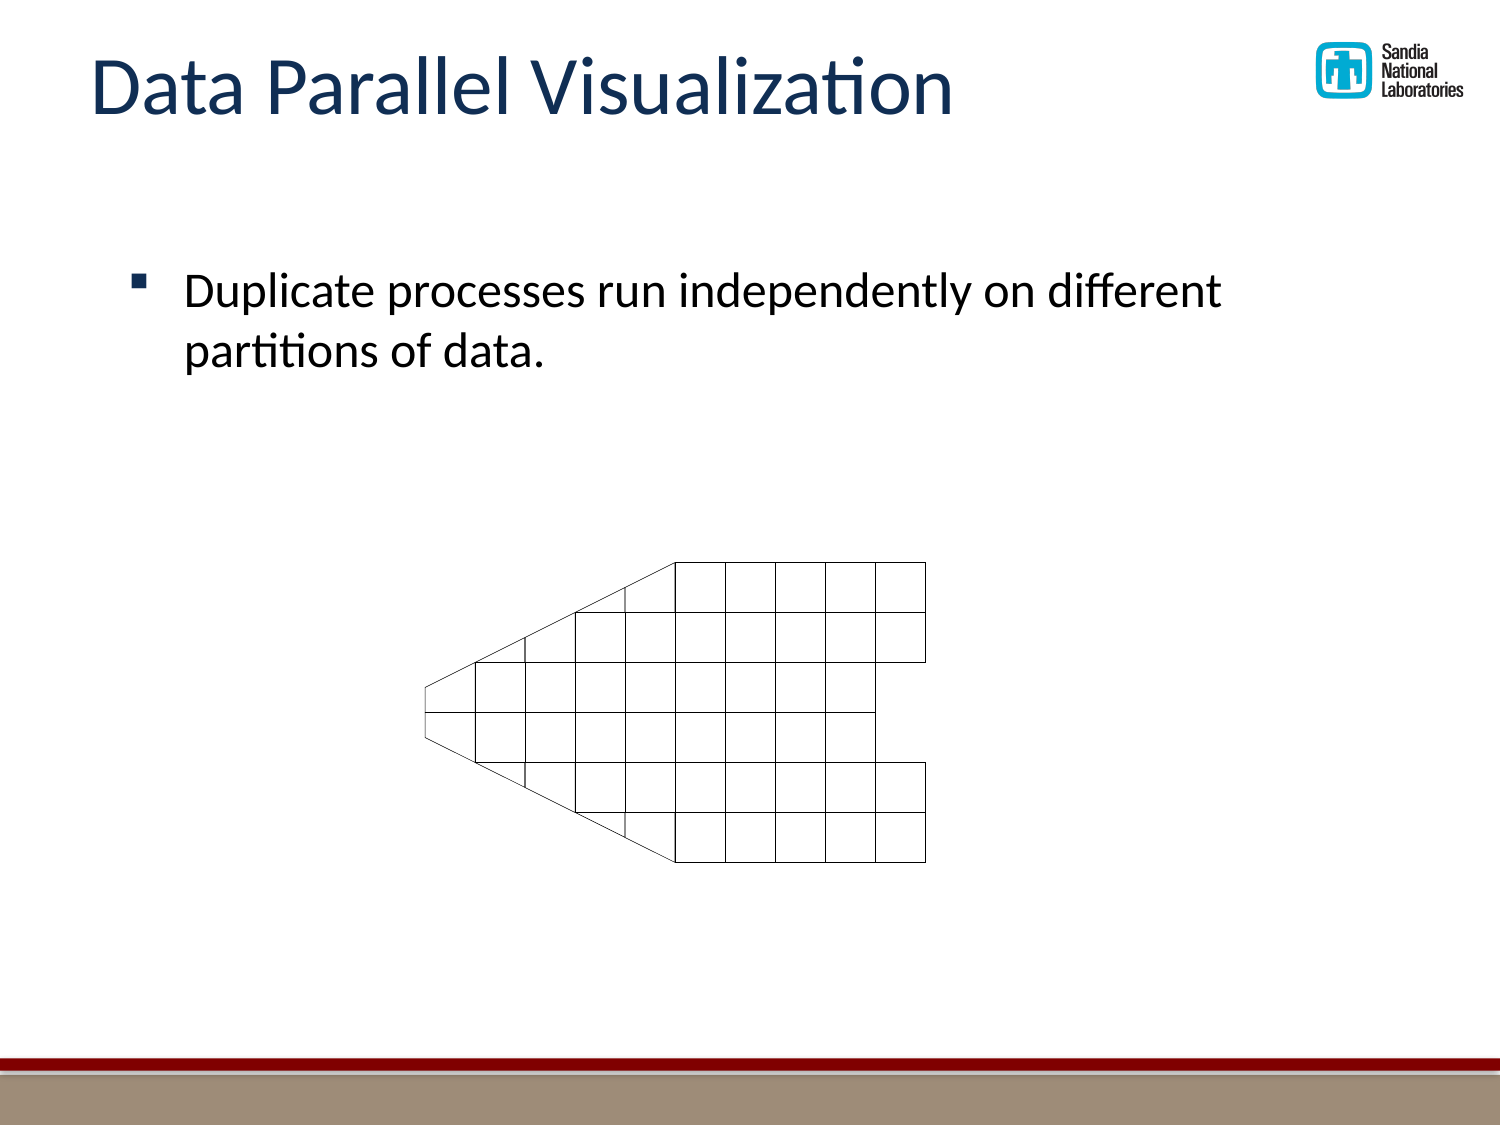

# Data Parallel Visualization
Duplicate processes run independently on different partitions of data.